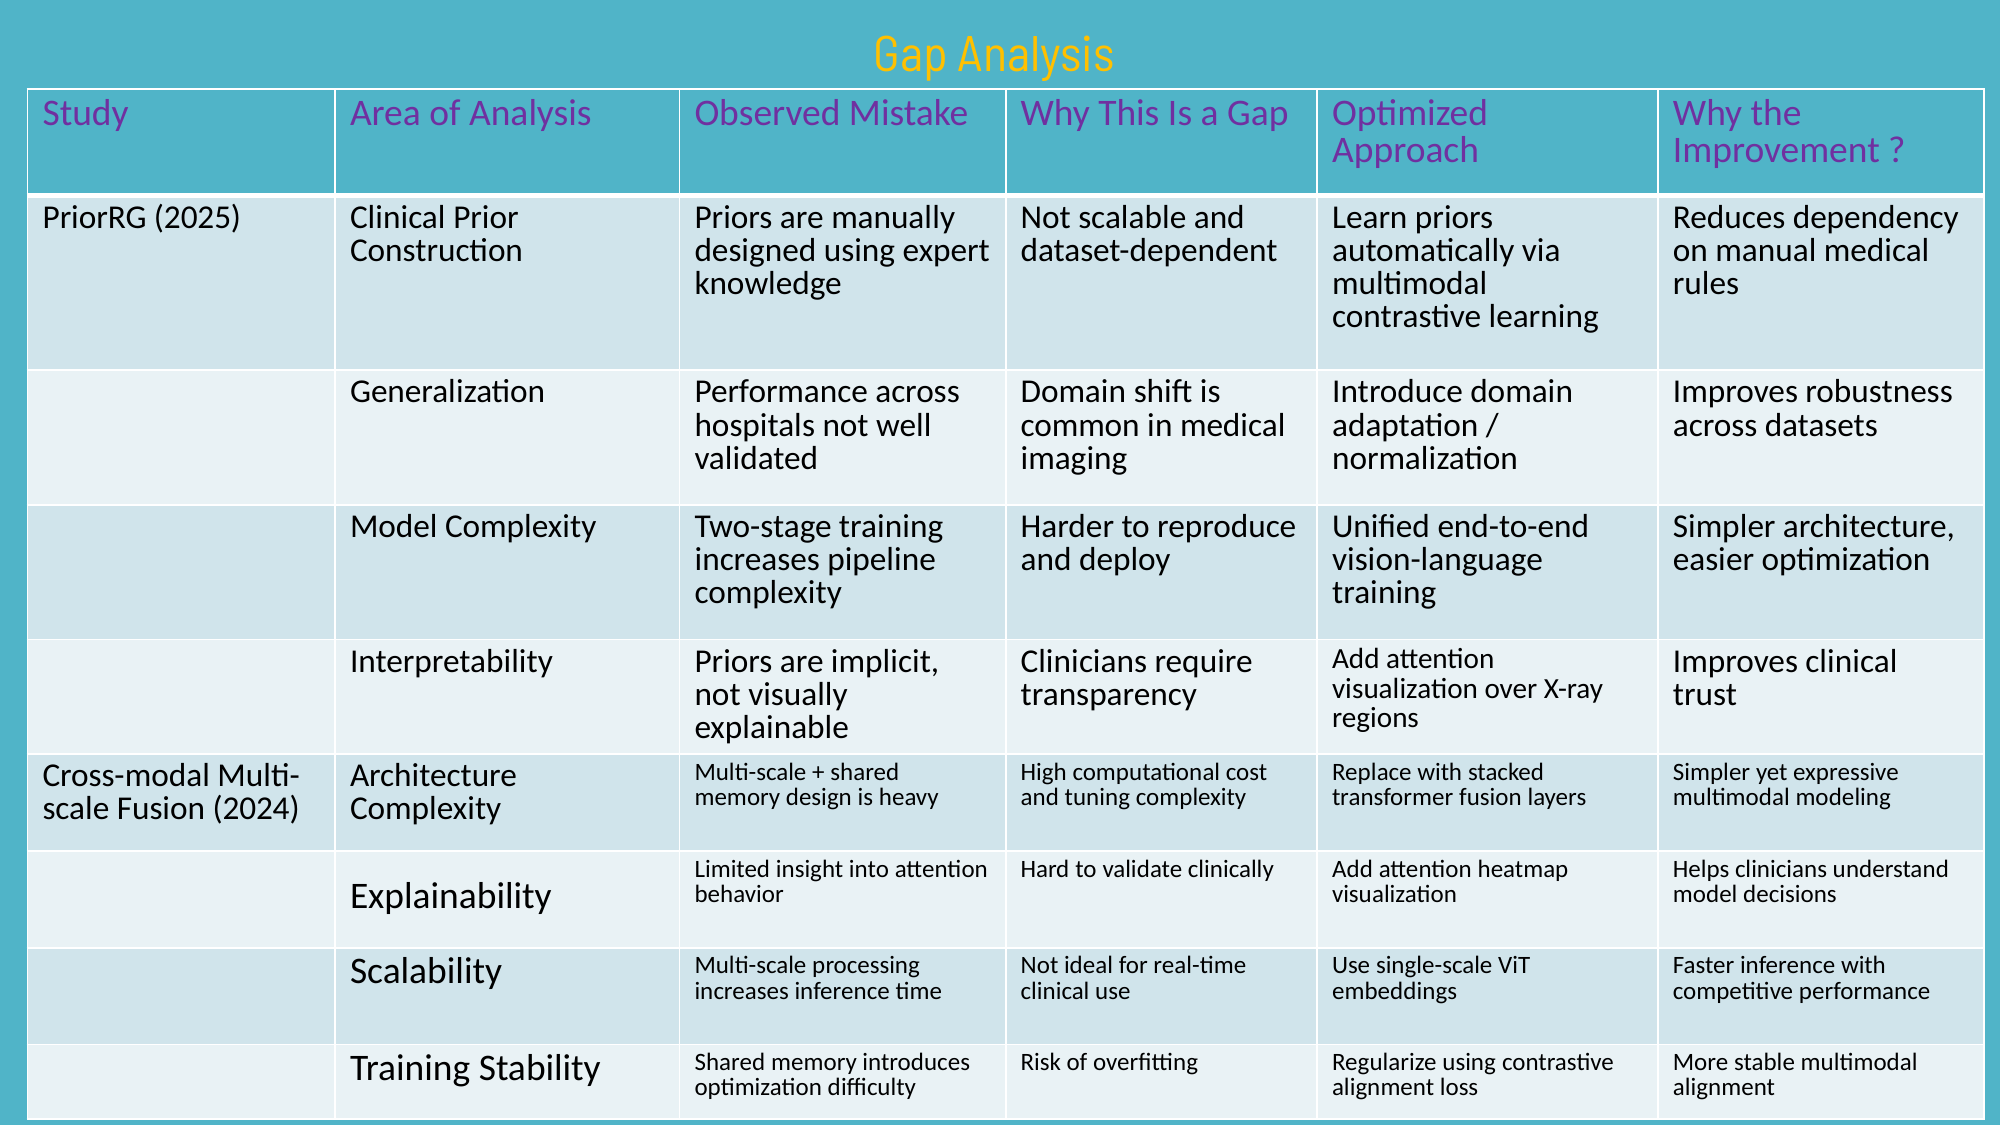

Gap Analysis

| Study | Area of Analysis | Observed Mistake | Why This Is a Gap | Optimized Approach | Why the Improvement ? |
| --- | --- | --- | --- | --- | --- |
| PriorRG (2025) | Clinical Prior Construction | Priors are manually designed using expert knowledge | Not scalable and dataset-dependent | Learn priors automatically via multimodal contrastive learning | Reduces dependency on manual medical rules |
|  | Generalization | Performance across hospitals not well validated | Domain shift is common in medical imaging | Introduce domain adaptation / normalization | Improves robustness across datasets |
|  | Model Complexity | Two-stage training increases pipeline complexity | Harder to reproduce and deploy | Unified end-to-end vision-language training | Simpler architecture, easier optimization |
|  | Interpretability | Priors are implicit, not visually explainable | Clinicians require transparency | Add attention visualization over X-ray regions | Improves clinical trust |
| Cross-modal Multi-scale Fusion (2024) | Architecture Complexity | Multi-scale + shared memory design is heavy | High computational cost and tuning complexity | Replace with stacked transformer fusion layers | Simpler yet expressive multimodal modeling |
|  | Explainability | Limited insight into attention behavior | Hard to validate clinically | Add attention heatmap visualization | Helps clinicians understand model decisions |
|  | Scalability | Multi-scale processing increases inference time | Not ideal for real-time clinical use | Use single-scale ViT embeddings | Faster inference with competitive performance |
|  | Training Stability | Shared memory introduces optimization difficulty | Risk of overfitting | Regularize using contrastive alignment loss | More stable multimodal alignment |